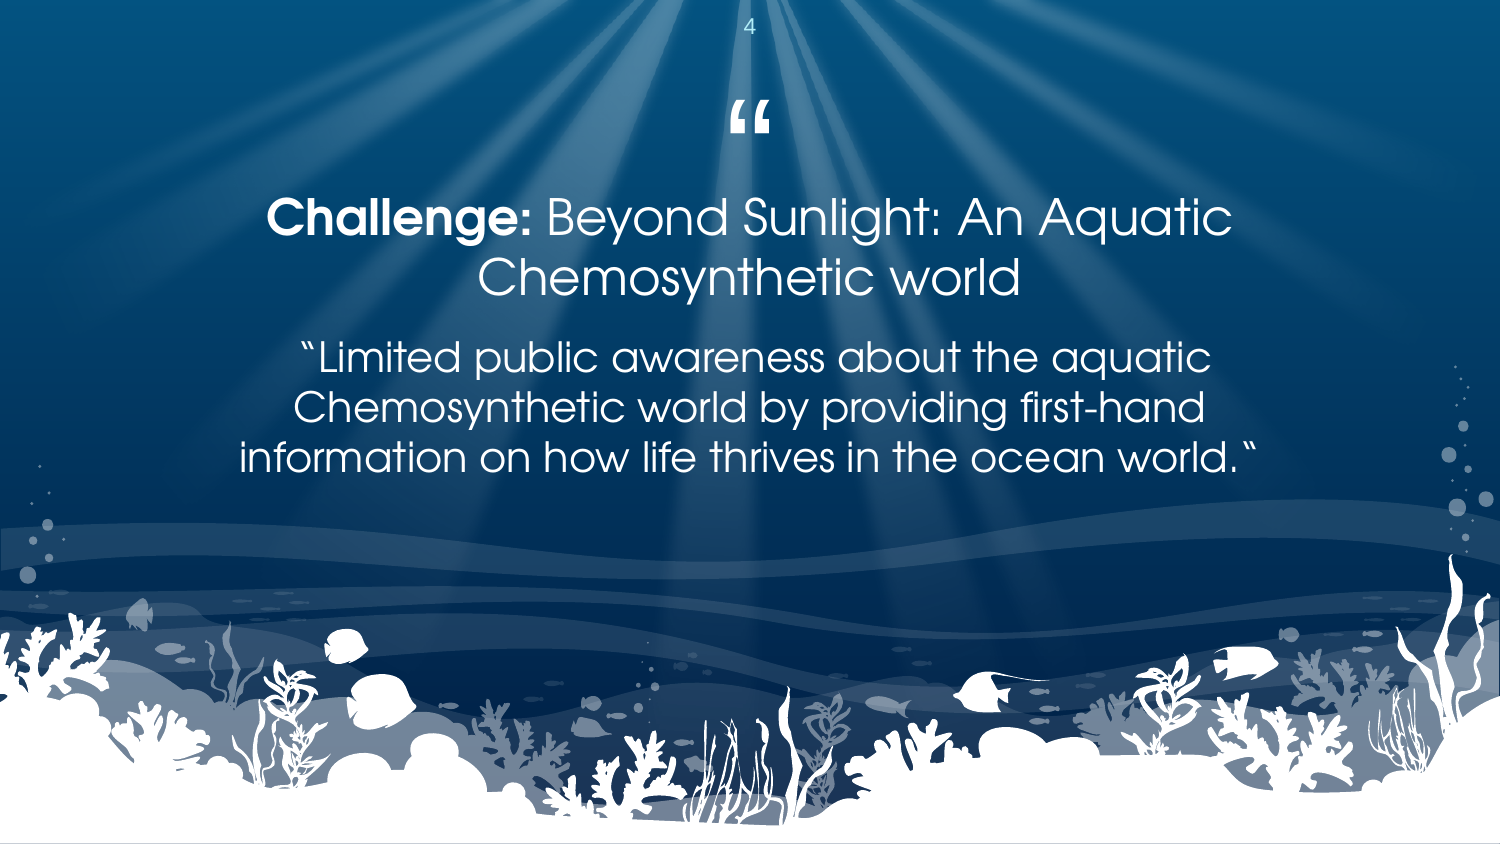

4
Challenge: Beyond Sunlight: An Aquatic Chemosynthetic world
 “Limited public awareness about the aquatic Chemosynthetic world by providing first-hand information on how life thrives in the ocean world.“